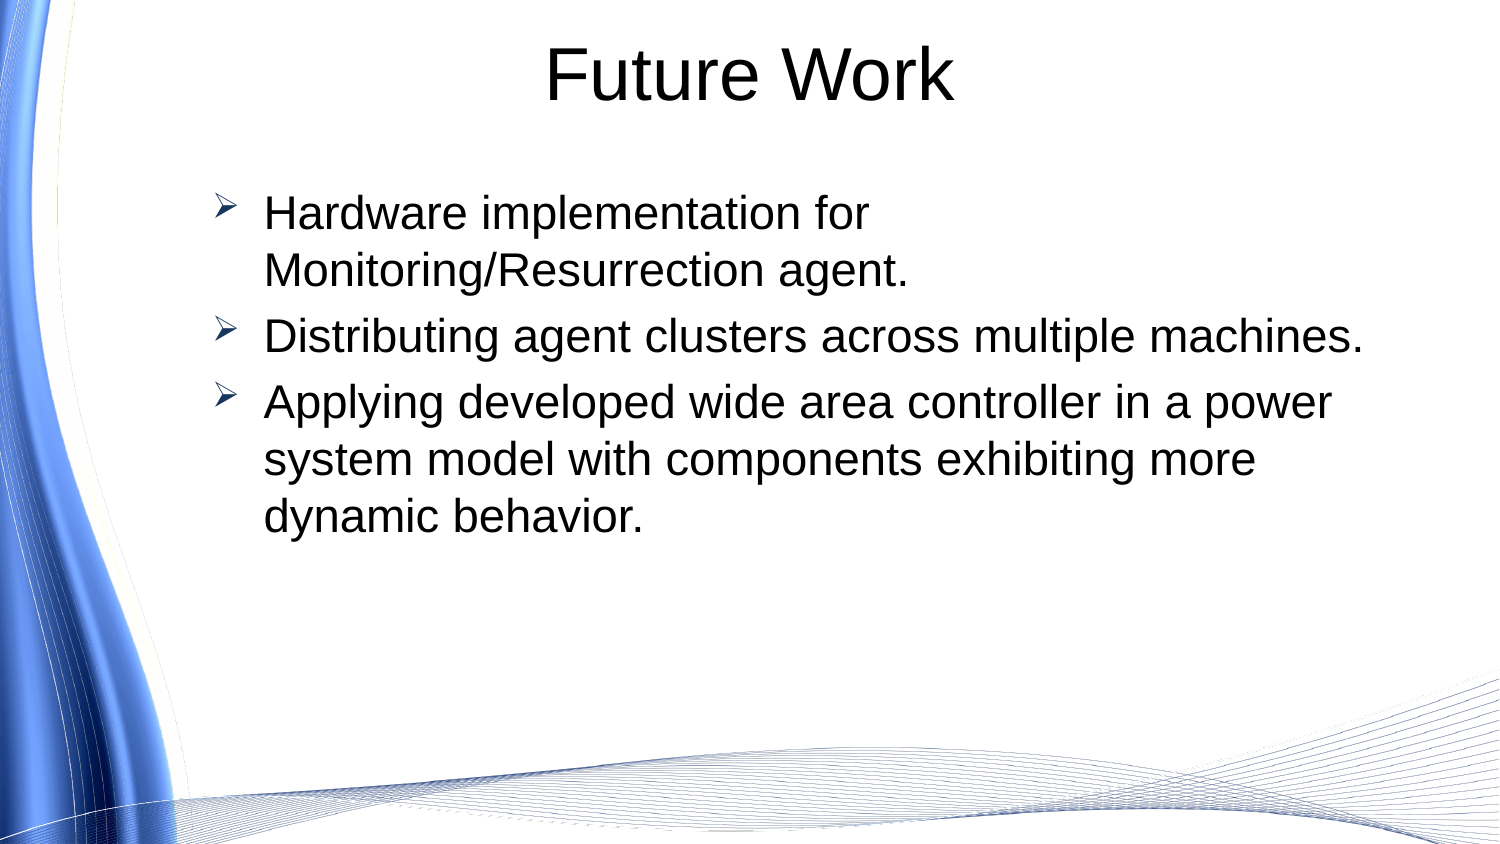

# Future Work
Hardware implementation for Monitoring/Resurrection agent.
Distributing agent clusters across multiple machines.
Applying developed wide area controller in a power system model with components exhibiting more dynamic behavior.